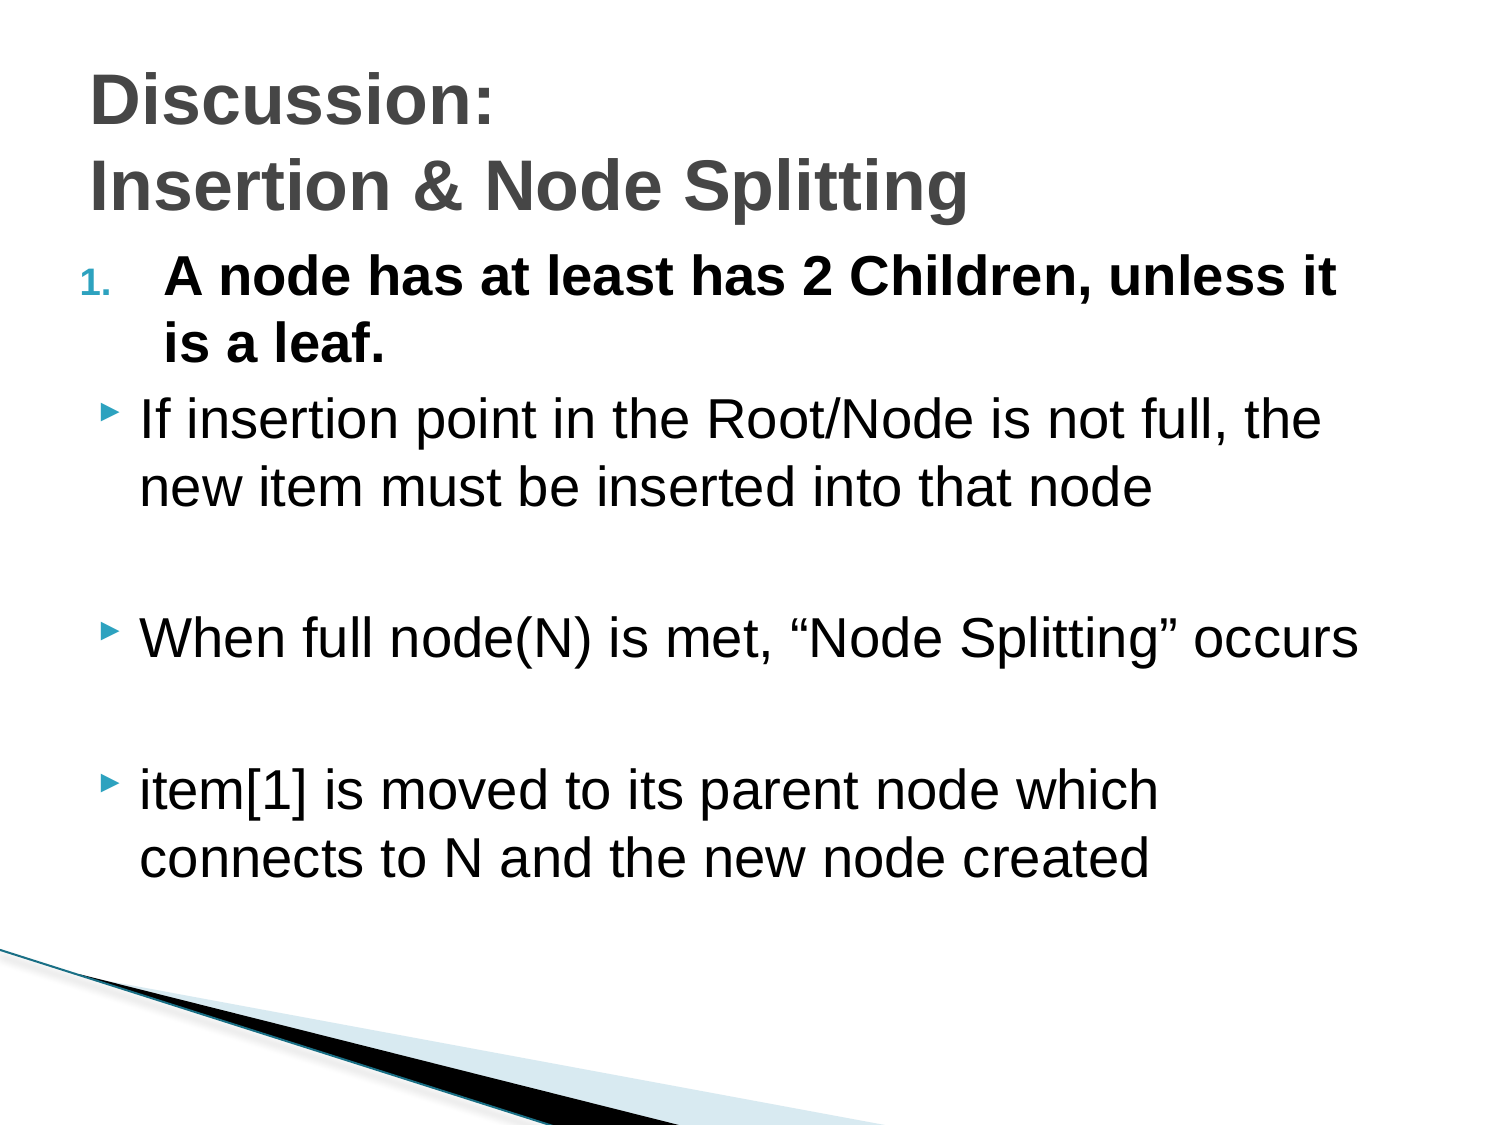

# Discussion: Insertion & Node Splitting
A node has at least has 2 Children, unless it is a leaf.
If insertion point in the Root/Node is not full, the new item must be inserted into that node

When full node(N) is met, “Node Splitting” occurs

item[1] is moved to its parent node which connects to N and the new node created